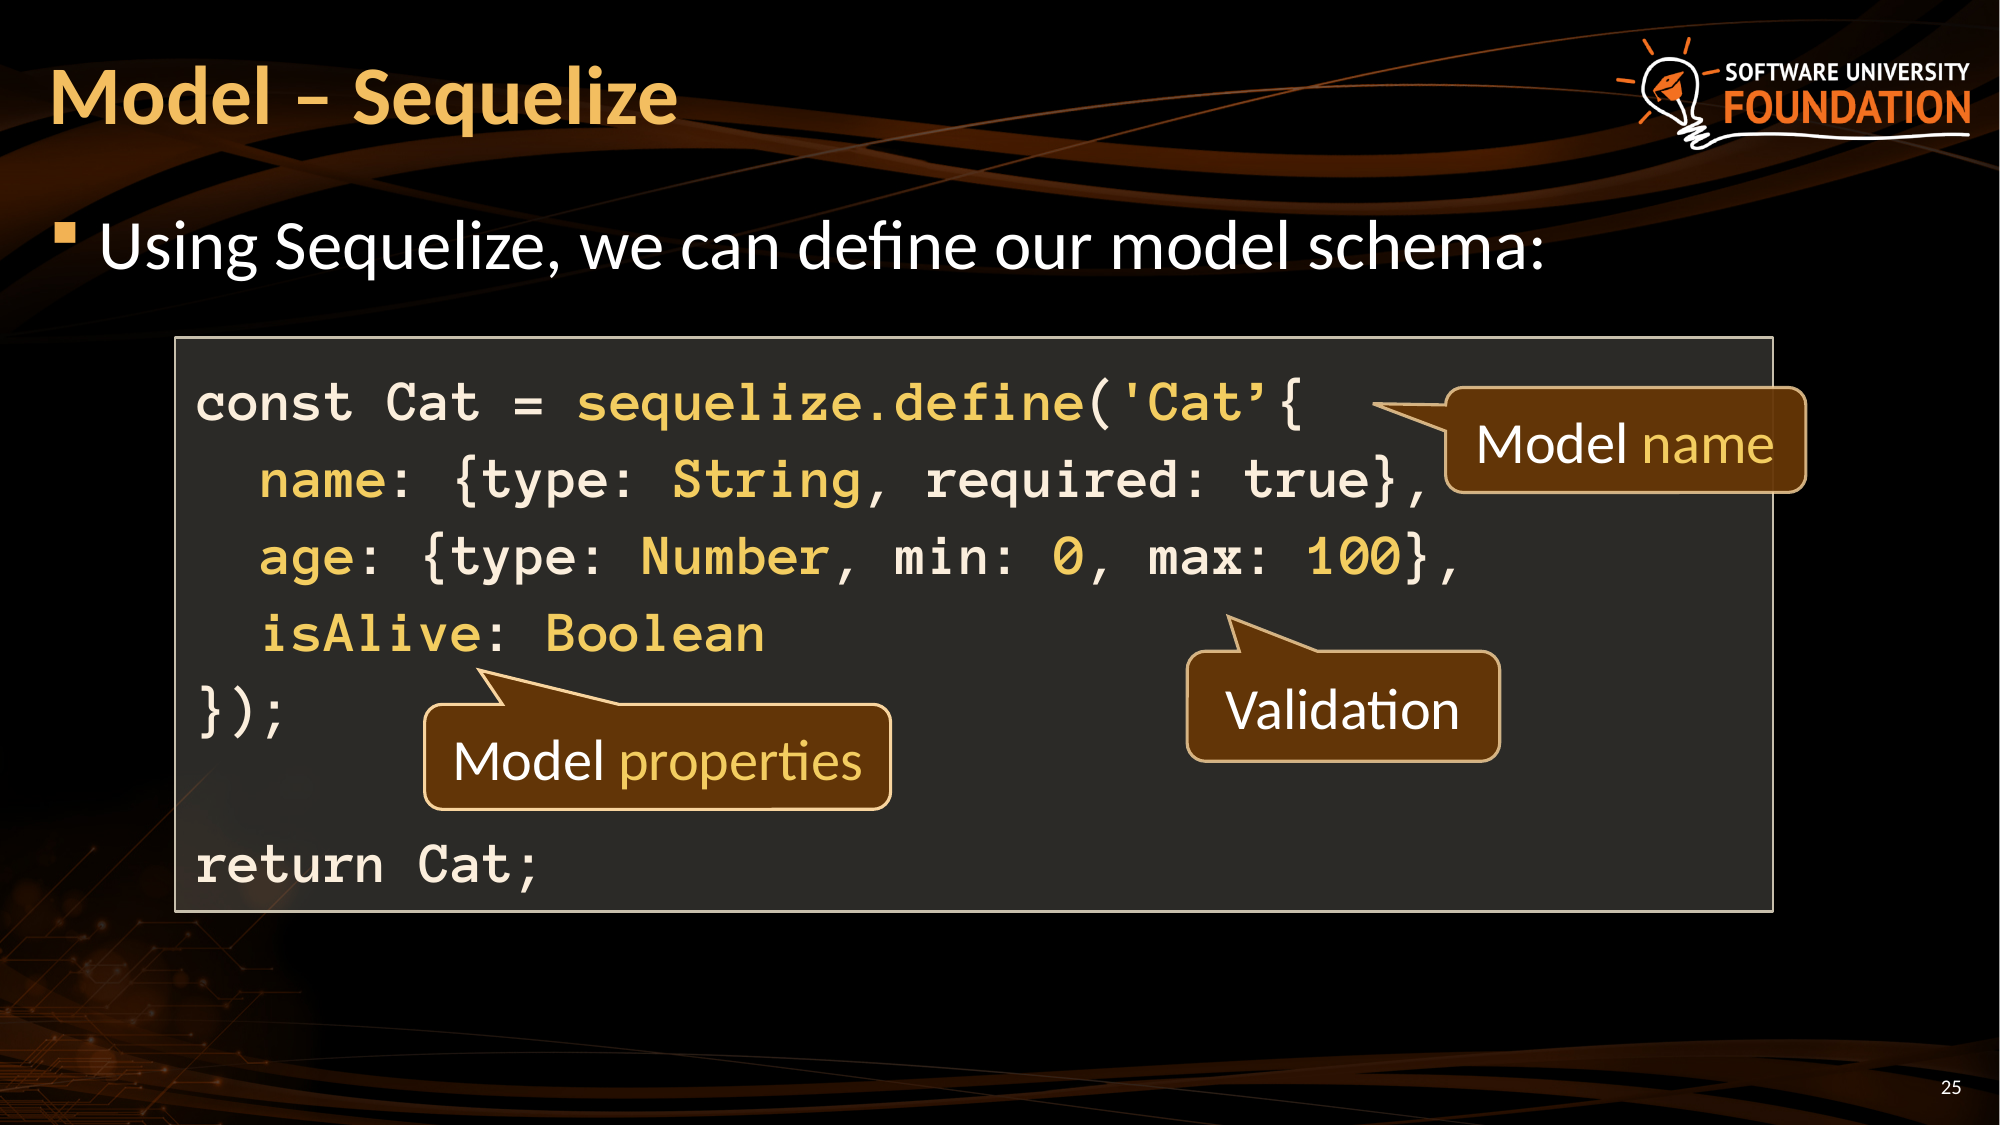

# Model – Sequelize
Using Sequelize, we can define our model schema:
const Cat = sequelize.define('Cat’{
  name: {type: String, required: true},
  age: {type: Number, min: 0, max: 100},
  isAlive: Boolean
});

return Cat;
Model name
Validation
Model properties
25